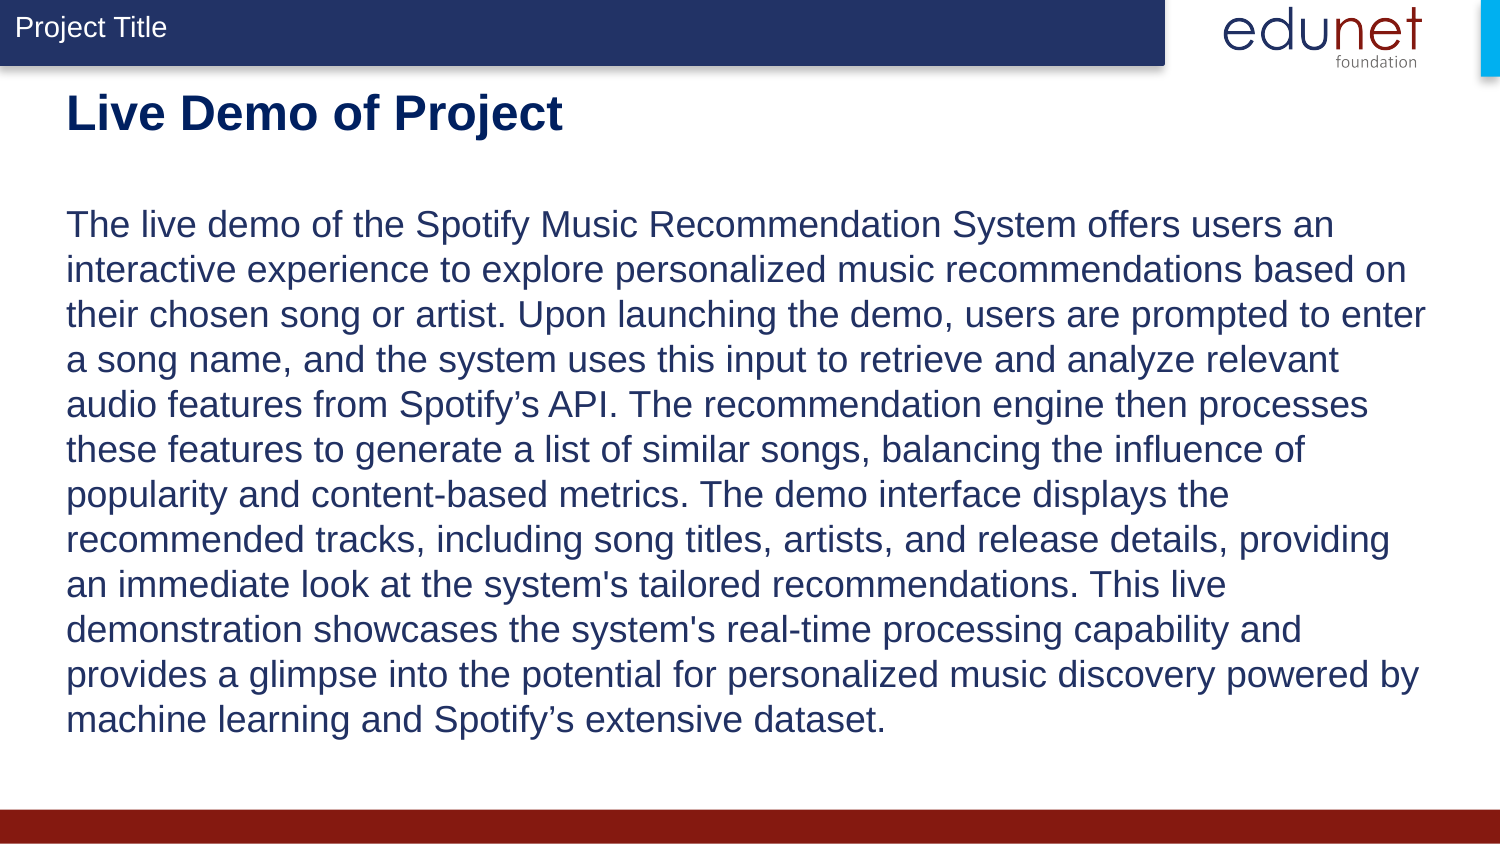

# Live Demo of Project The live demo of the Spotify Music Recommendation System offers users an interactive experience to explore personalized music recommendations based on their chosen song or artist. Upon launching the demo, users are prompted to enter a song name, and the system uses this input to retrieve and analyze relevant audio features from Spotify’s API. The recommendation engine then processes these features to generate a list of similar songs, balancing the influence of popularity and content-based metrics. The demo interface displays the recommended tracks, including song titles, artists, and release details, providing an immediate look at the system's tailored recommendations. This live demonstration showcases the system's real-time processing capability and provides a glimpse into the potential for personalized music discovery powered by machine learning and Spotify’s extensive dataset.